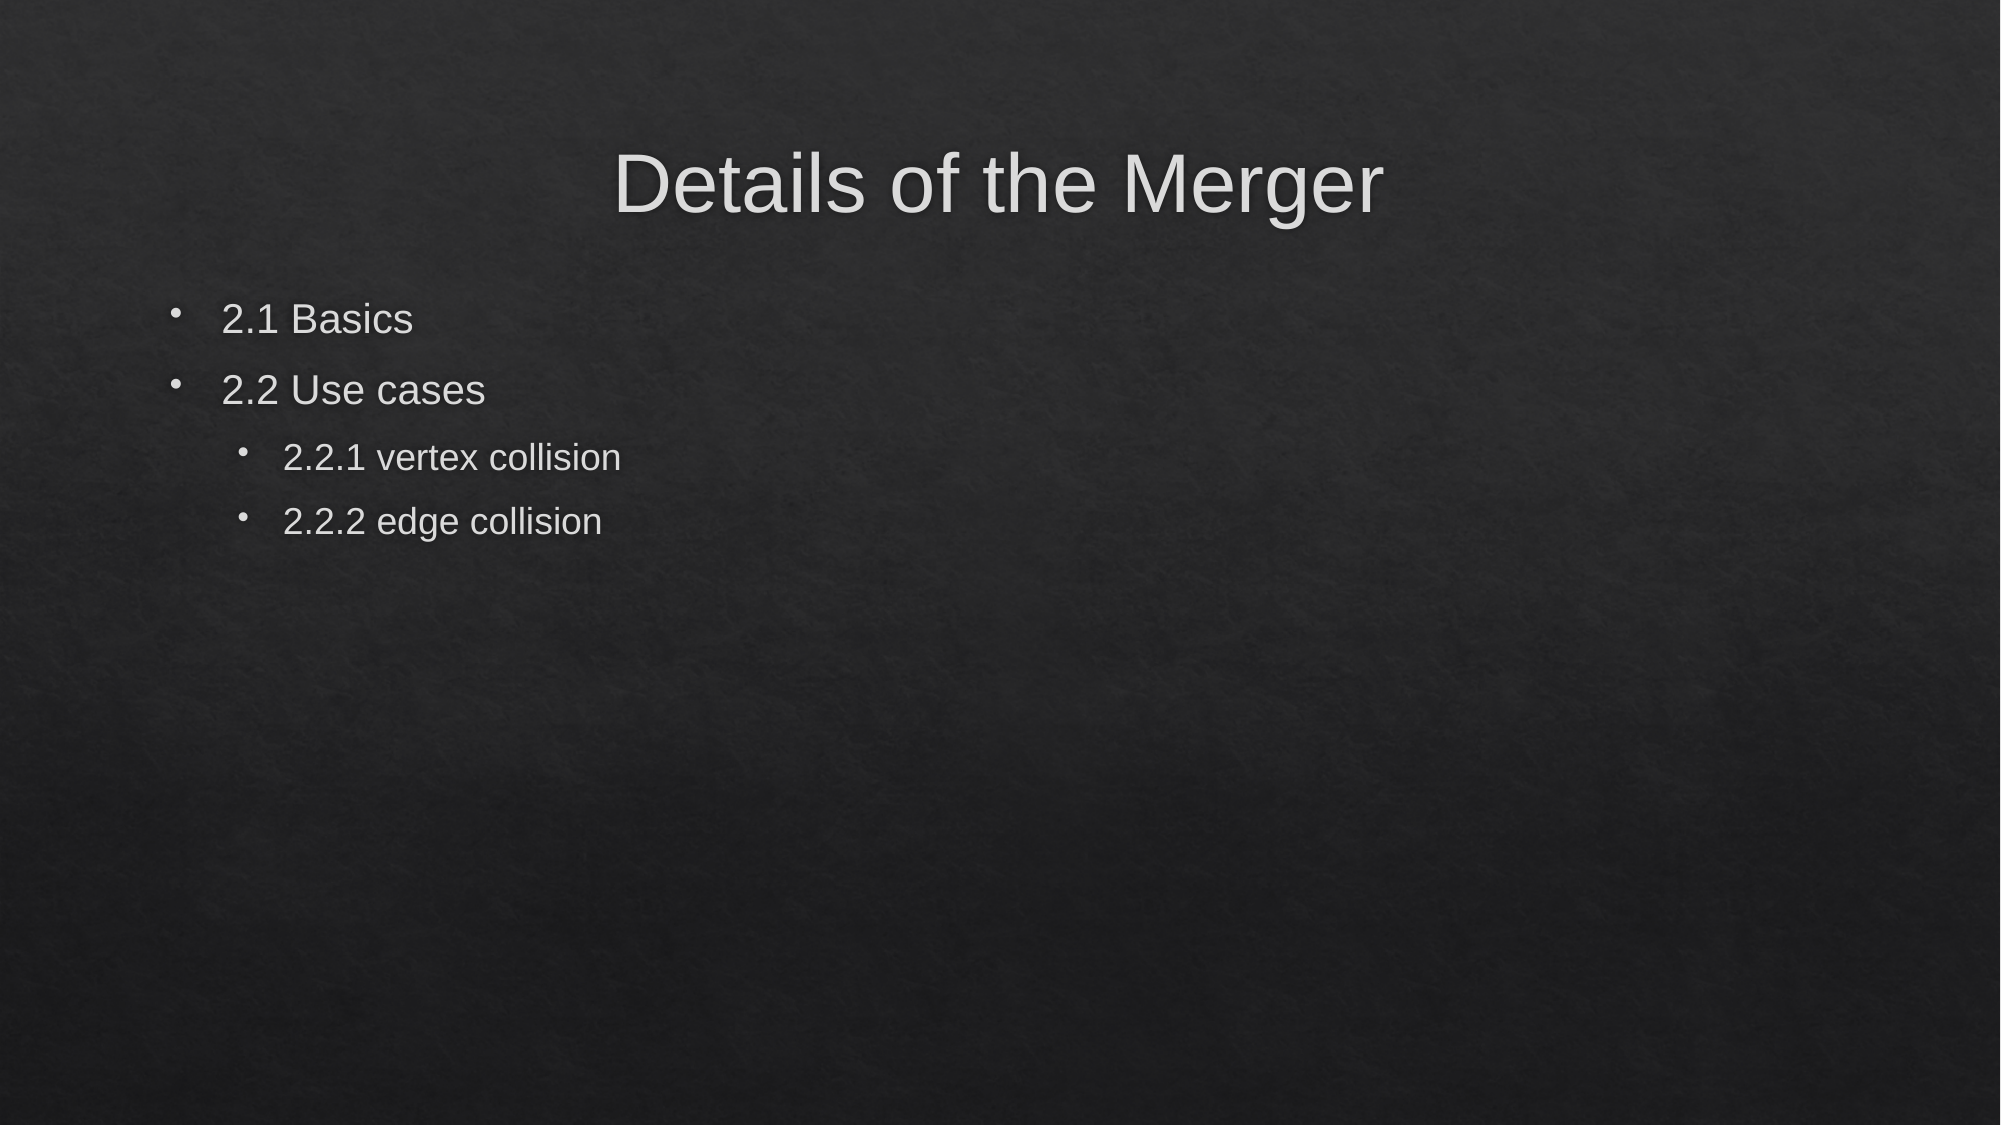

# Details of the Merger
2.1 Basics
2.2 Use cases
2.2.1 vertex collision
2.2.2 edge collision